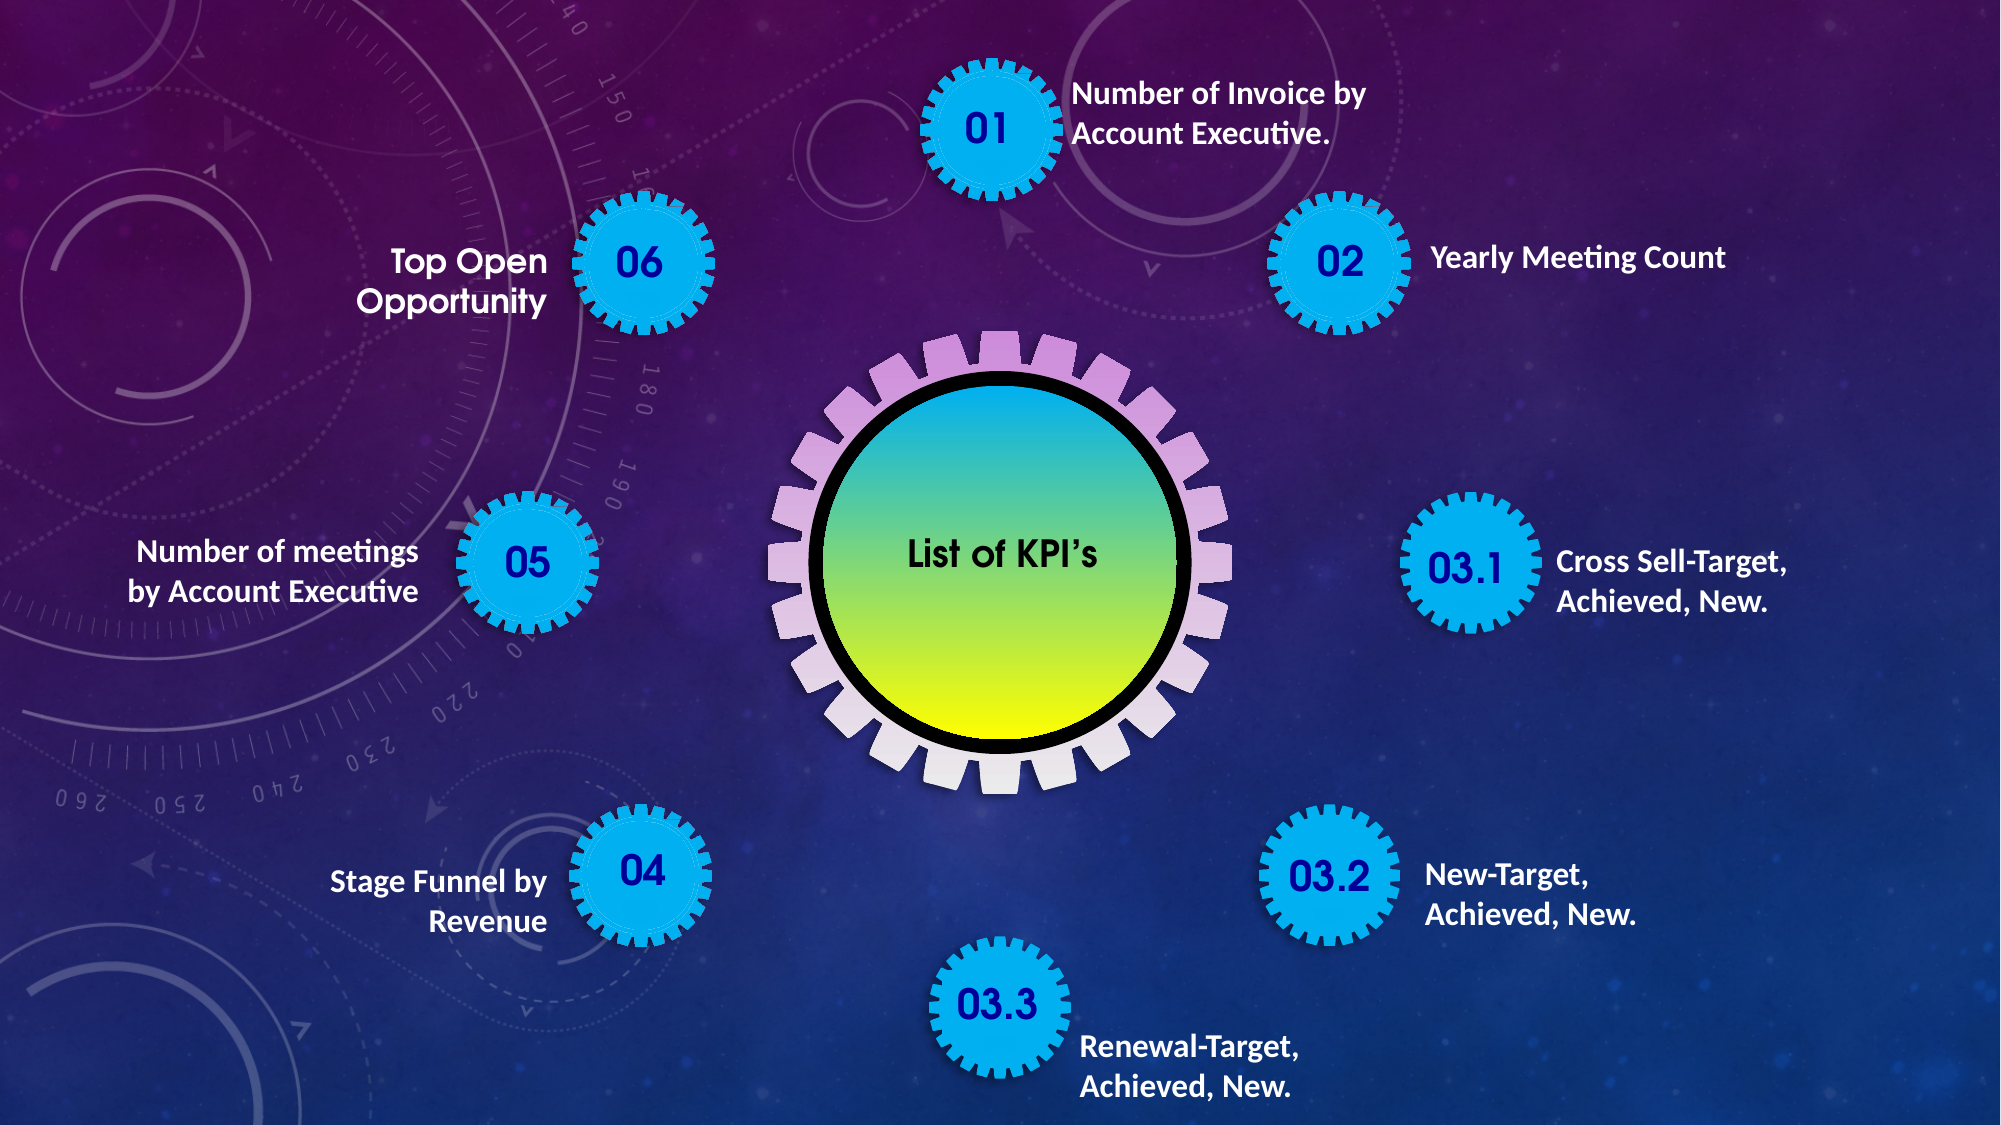

01
Number of Invoice by Account Executive.

06

02
Yearly Meeting Count

Top Open Opportunity

05

03.1
Number of meetings by Account Executive

List of KPI’s
Cross Sell-Target, Achieved, New.

04

03.2
New-Target, Achieved, New.

Stage Funnel by Revenue

03.3
Renewal-Target, Achieved, New.